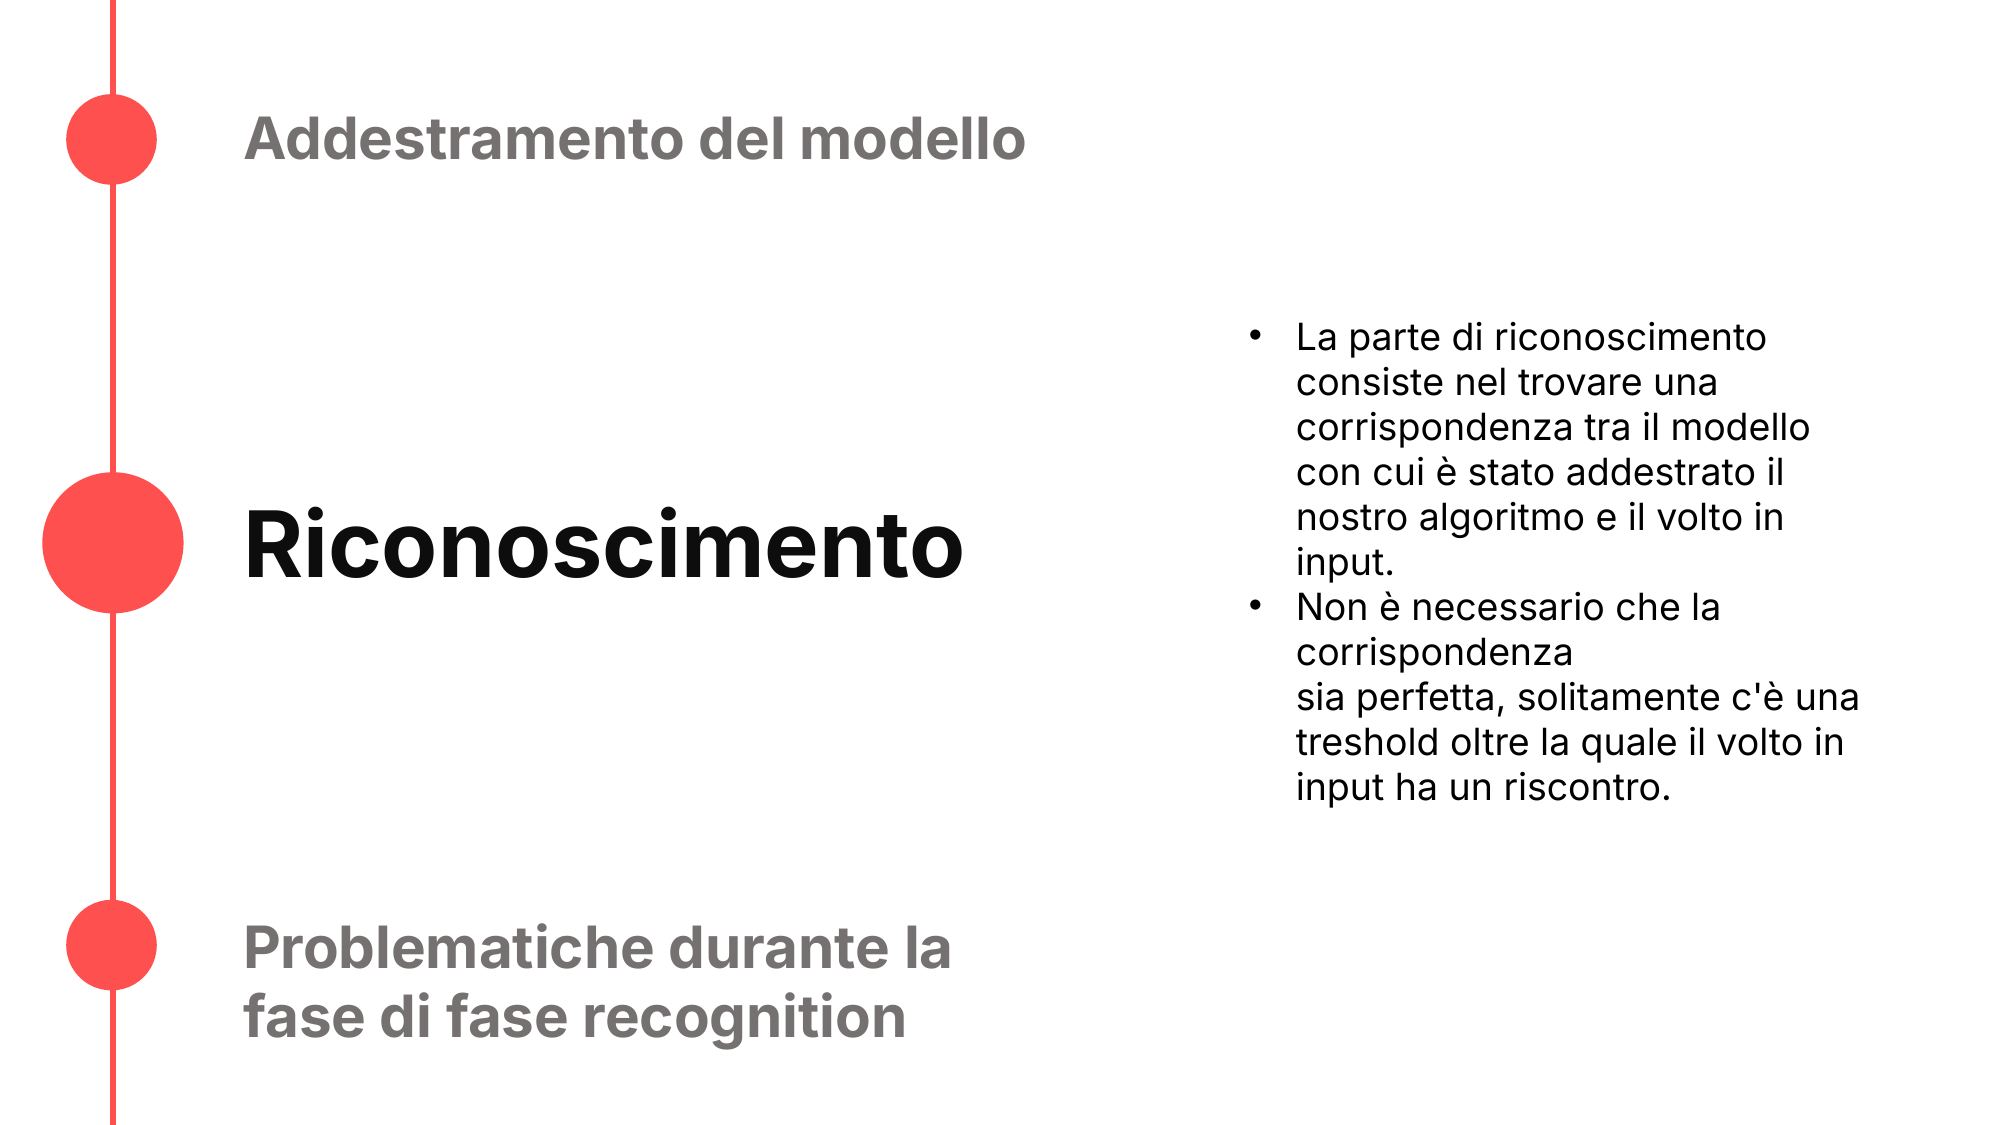

Addestramento del modello

La parte di riconoscimento consiste nel trovare una corrispondenza tra il modello con cui è stato addestrato il nostro algoritmo e il volto in input.
Non è necessario che la corrispondenza sia perfetta, solitamente c'è una treshold oltre la quale il volto in input ha un riscontro.

Riconoscimento

Problematiche durante la fase di fase recognition